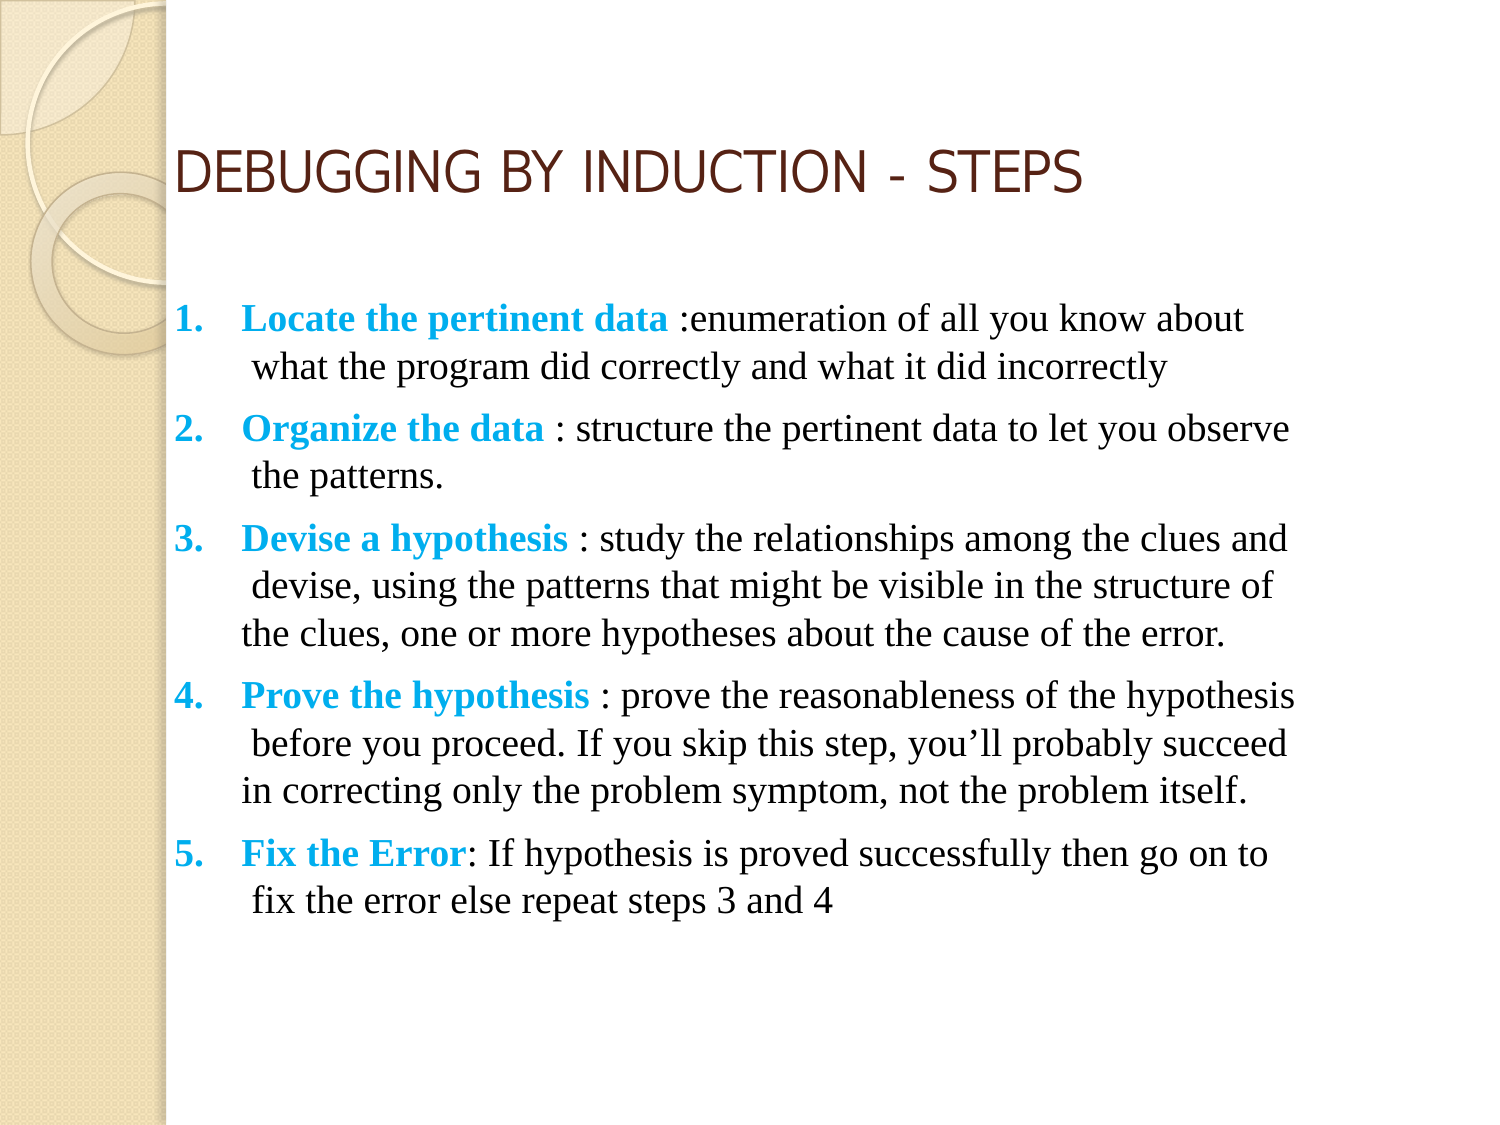

# DEBUGGING BY INDUCTION - STEPS
Locate the pertinent data :enumeration of all you know about  what the program did correctly and what it did incorrectly
Organize the data : structure the pertinent data to let you observe  the patterns.
Devise a hypothesis : study the relationships among the clues and  devise, using the patterns that might be visible in the structure of  the clues, one or more hypotheses about the cause of the error.
Prove the hypothesis : prove the reasonableness of the hypothesis  before you proceed. If you skip this step, you’ll probably succeed  in correcting only the problem symptom, not the problem itself.
Fix the Error: If hypothesis is proved successfully then go on to  fix the error else repeat steps 3 and 4